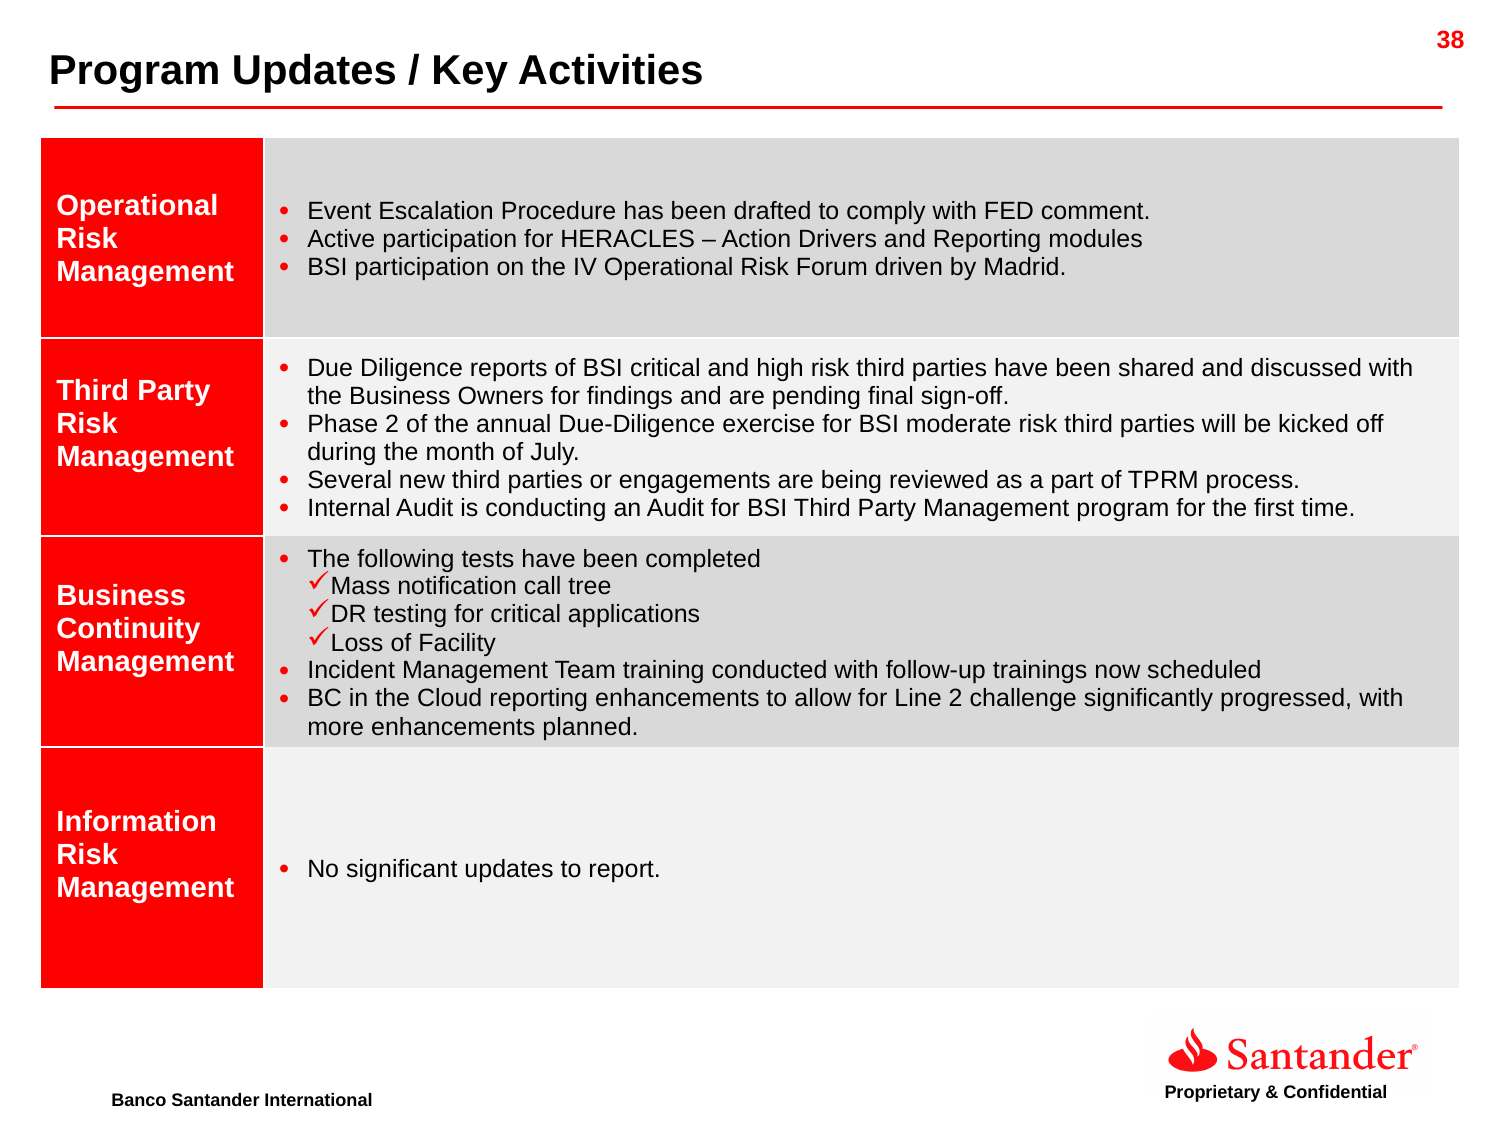

Program Updates / Key Activities
| Operational Risk Management | Event Escalation Procedure has been drafted to comply with FED comment. Active participation for HERACLES – Action Drivers and Reporting modules BSI participation on the IV Operational Risk Forum driven by Madrid. |
| --- | --- |
| Third Party Risk Management | Due Diligence reports of BSI critical and high risk third parties have been shared and discussed with the Business Owners for findings and are pending final sign-off. Phase 2 of the annual Due-Diligence exercise for BSI moderate risk third parties will be kicked off during the month of July. Several new third parties or engagements are being reviewed as a part of TPRM process. Internal Audit is conducting an Audit for BSI Third Party Management program for the first time. |
| Business Continuity Management | The following tests have been completed Mass notification call tree DR testing for critical applications Loss of Facility Incident Management Team training conducted with follow-up trainings now scheduled BC in the Cloud reporting enhancements to allow for Line 2 challenge significantly progressed, with more enhancements planned. |
| Information Risk Management | No significant updates to report. |